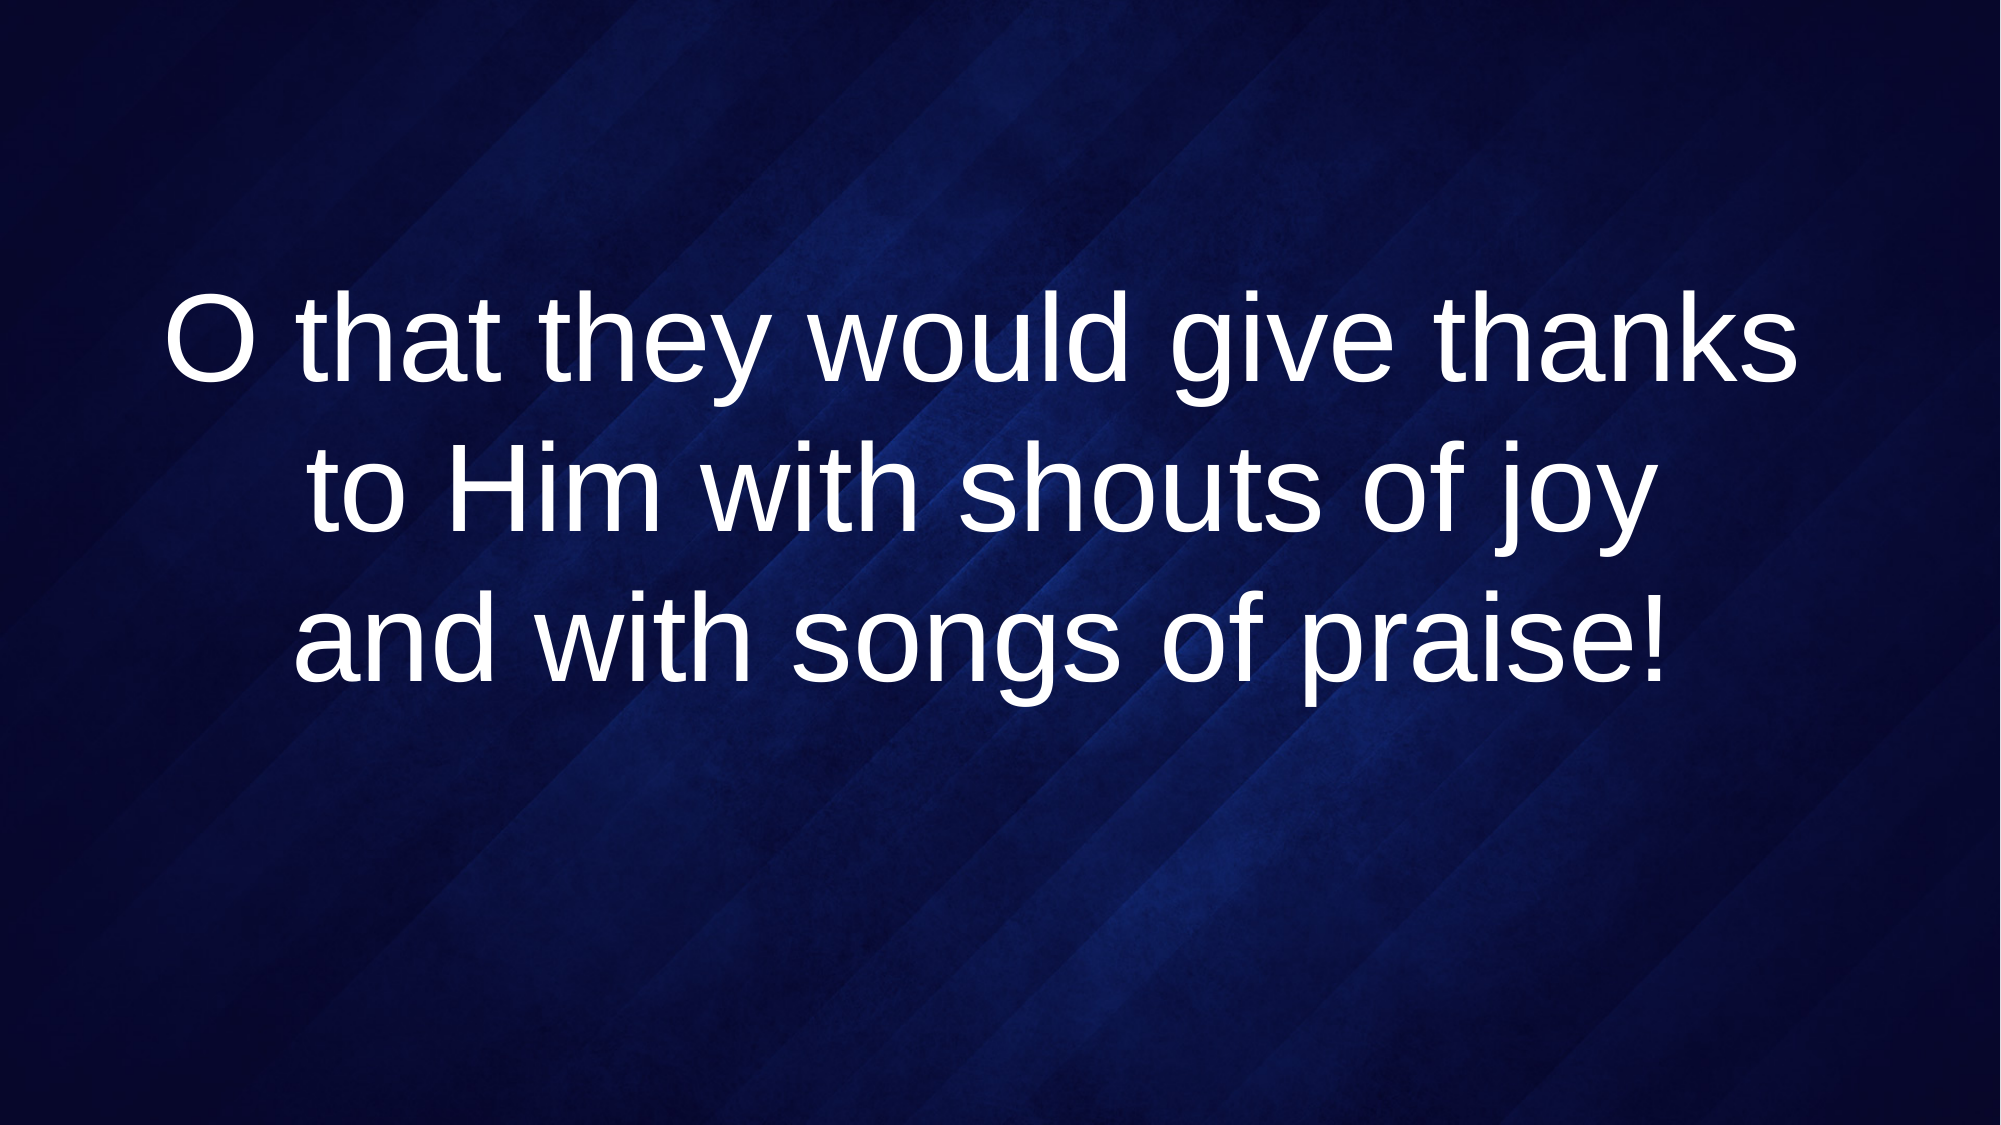

# O that they would give thanks to Him with shouts of joy and with songs of praise!